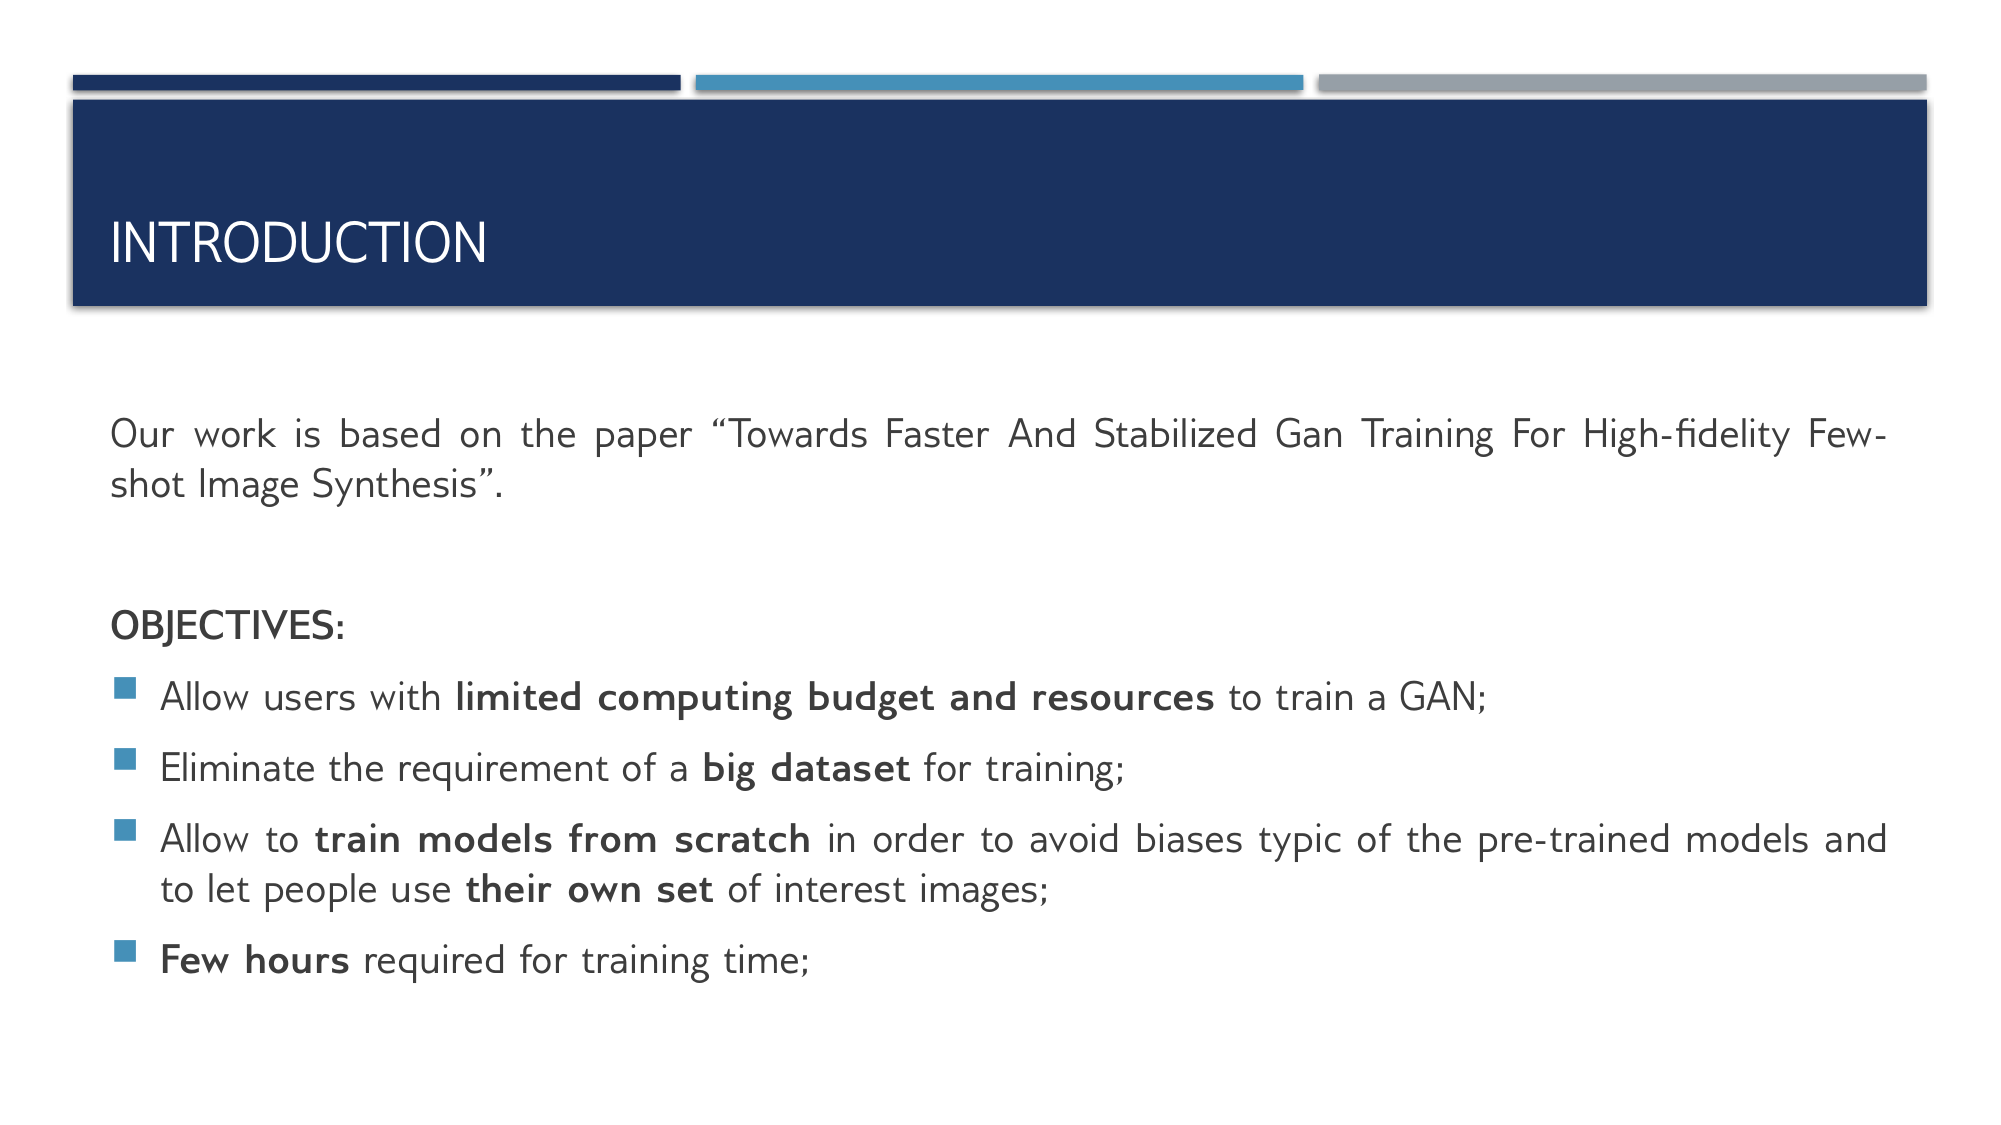

# Introduction
Our work is based on the paper “Towards Faster And Stabilized Gan Training For High-fidelity Few-shot Image Synthesis”.

OBJECTIVES:
Allow users with limited computing budget and resources to train a GAN;
Eliminate the requirement of a big dataset for training;
Allow to train models from scratch in order to avoid biases typic of the pre-trained models and to let people use their own set of interest images;
Few hours required for training time;